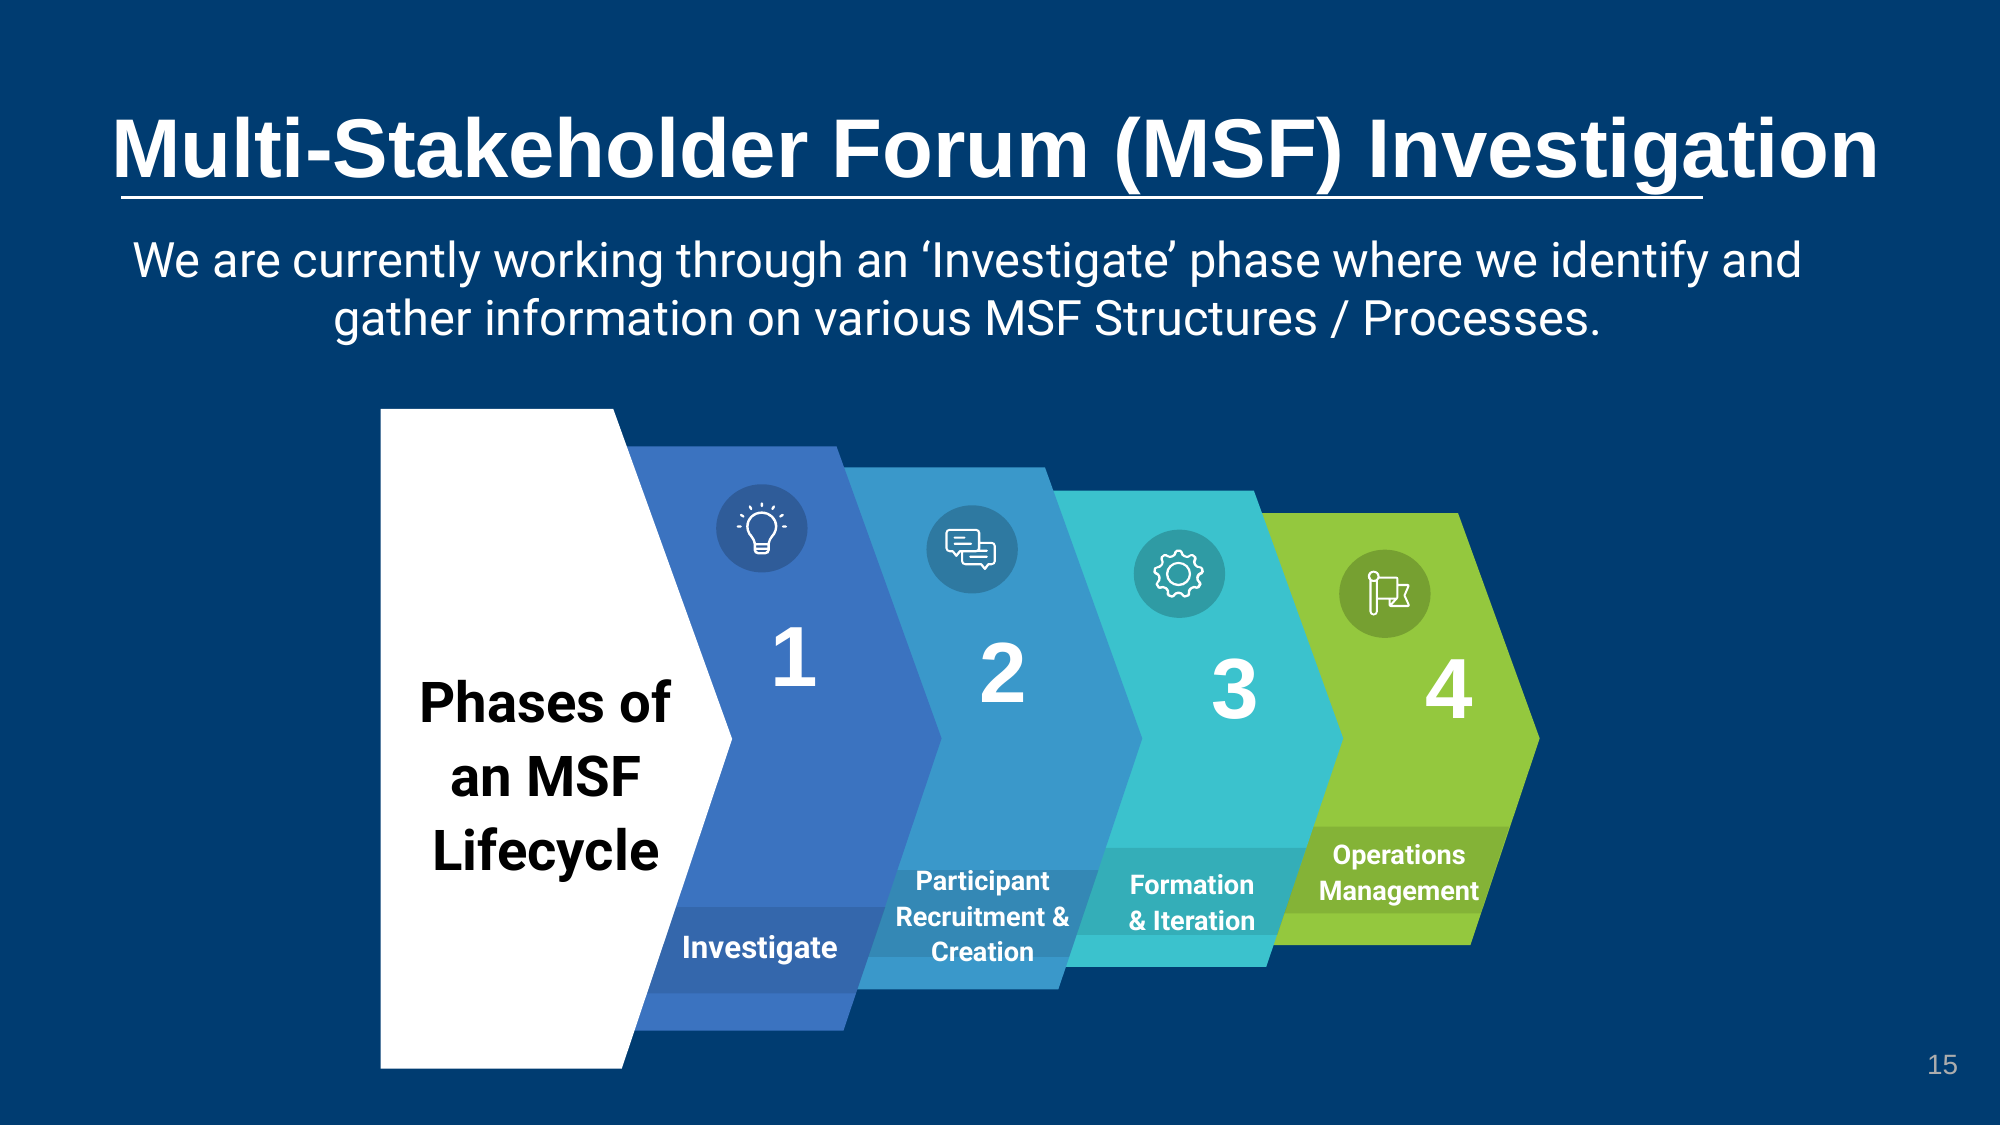

# Multi-Stakeholder Forum (MSF) Investigation
We are currently working through an ‘Investigate’ phase where we identify and gather information on various MSF Structures / Processes.

1
2
4
3
Phases of an MSF Lifecycle

Operations Management

Participant Recruitment & Creation
Formation & Iteration

Investigate
15